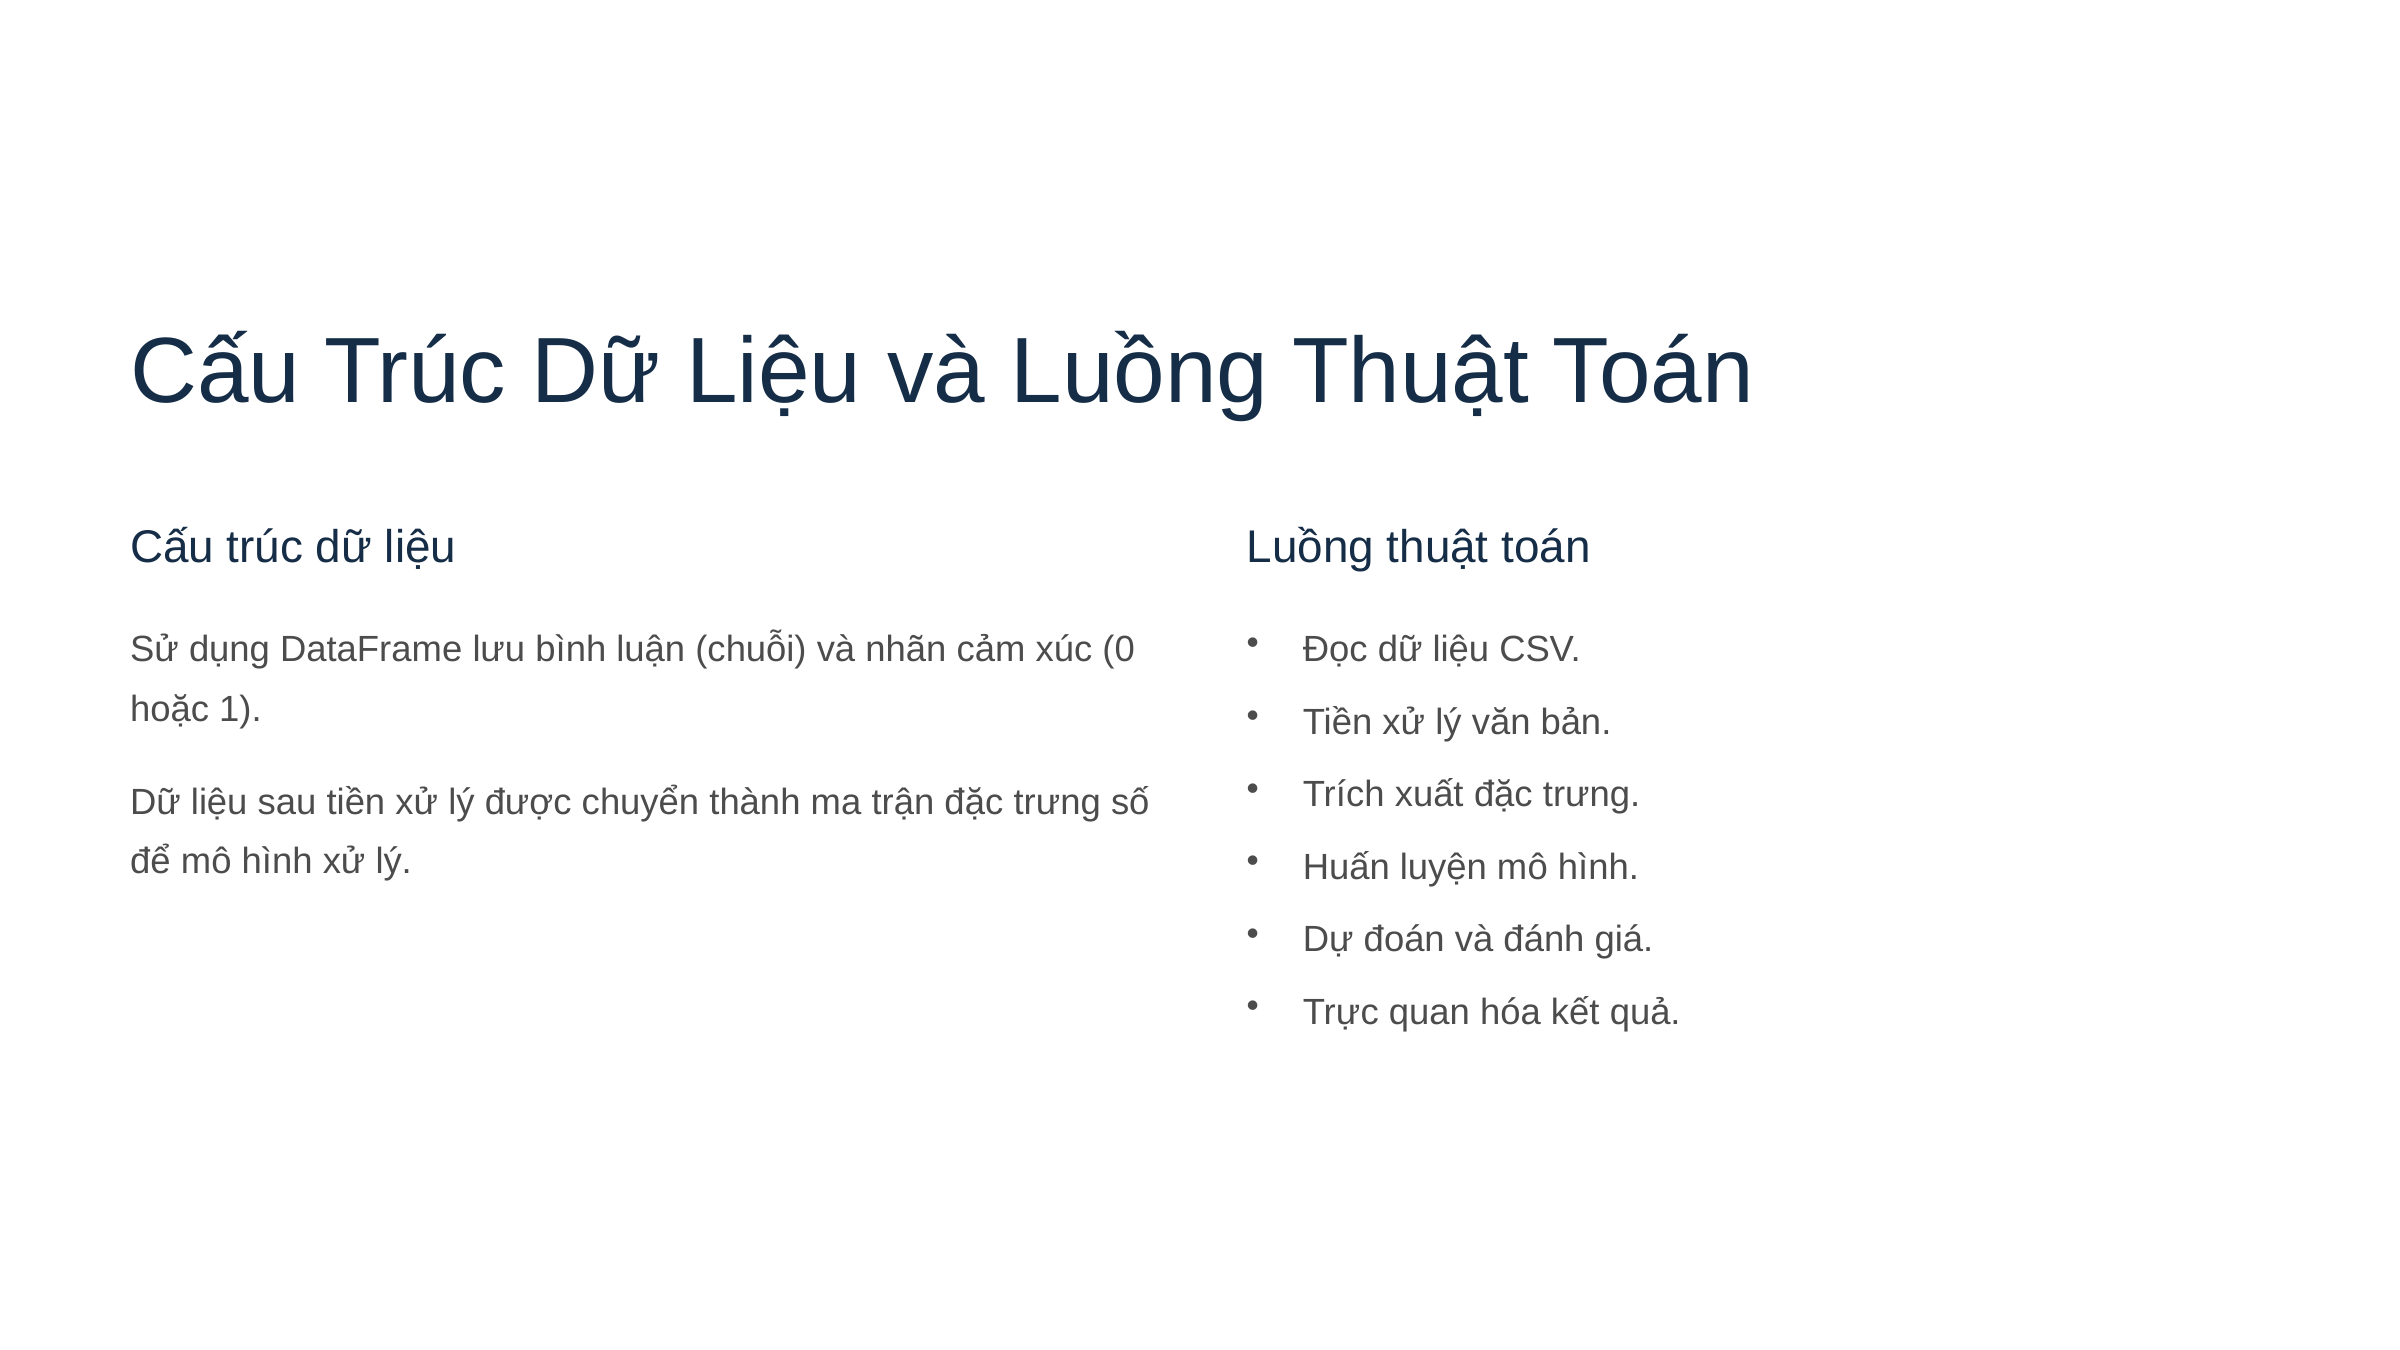

Cấu Trúc Dữ Liệu và Luồng Thuật Toán
Cấu trúc dữ liệu
Luồng thuật toán
Sử dụng DataFrame lưu bình luận (chuỗi) và nhãn cảm xúc (0 hoặc 1).
Đọc dữ liệu CSV.
Tiền xử lý văn bản.
Trích xuất đặc trưng.
Dữ liệu sau tiền xử lý được chuyển thành ma trận đặc trưng số để mô hình xử lý.
Huấn luyện mô hình.
Dự đoán và đánh giá.
Trực quan hóa kết quả.